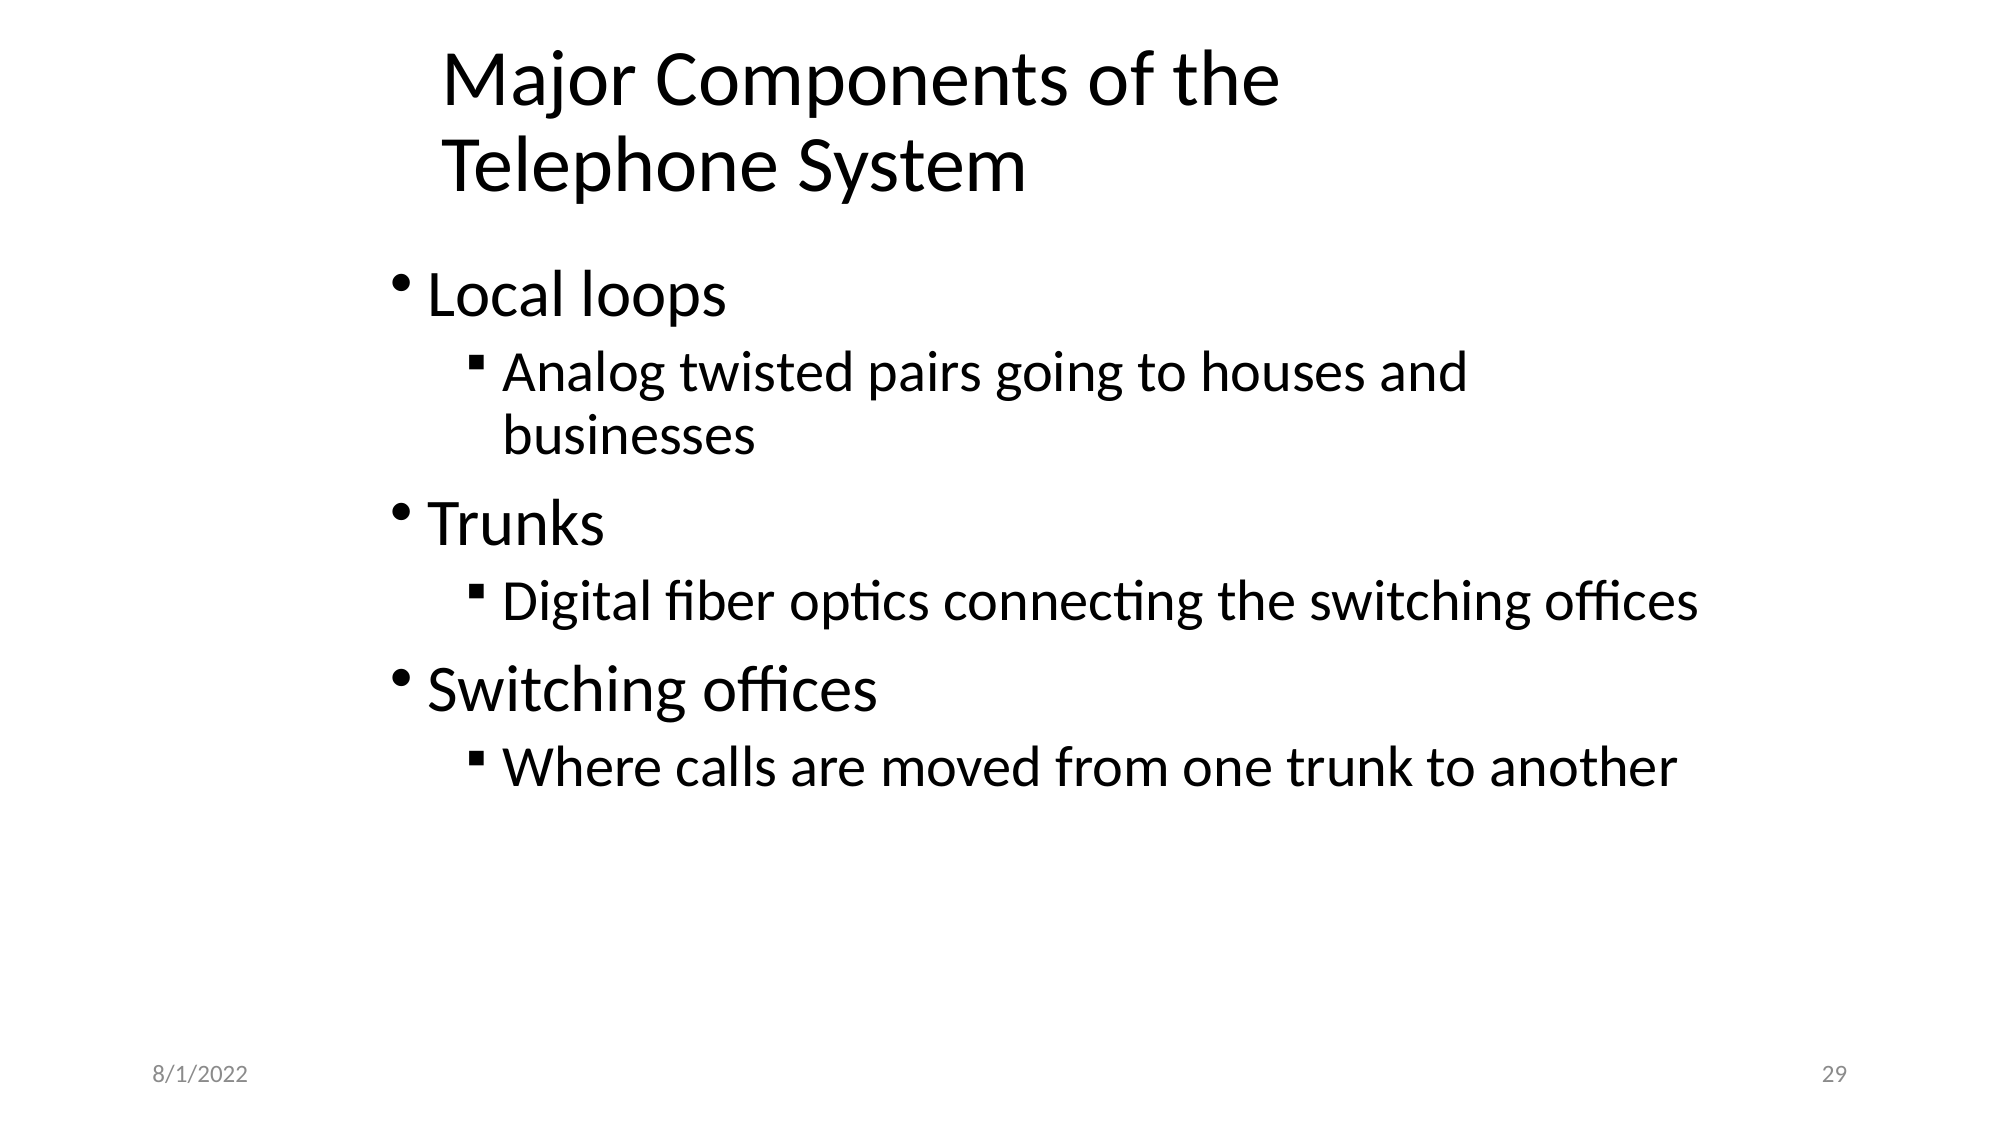

# Major Components of the Telephone System
Local loops
Analog twisted pairs going to houses and businesses
Trunks
Digital fiber optics connecting the switching offices
Switching offices
Where calls are moved from one trunk to another
8/1/2022
29